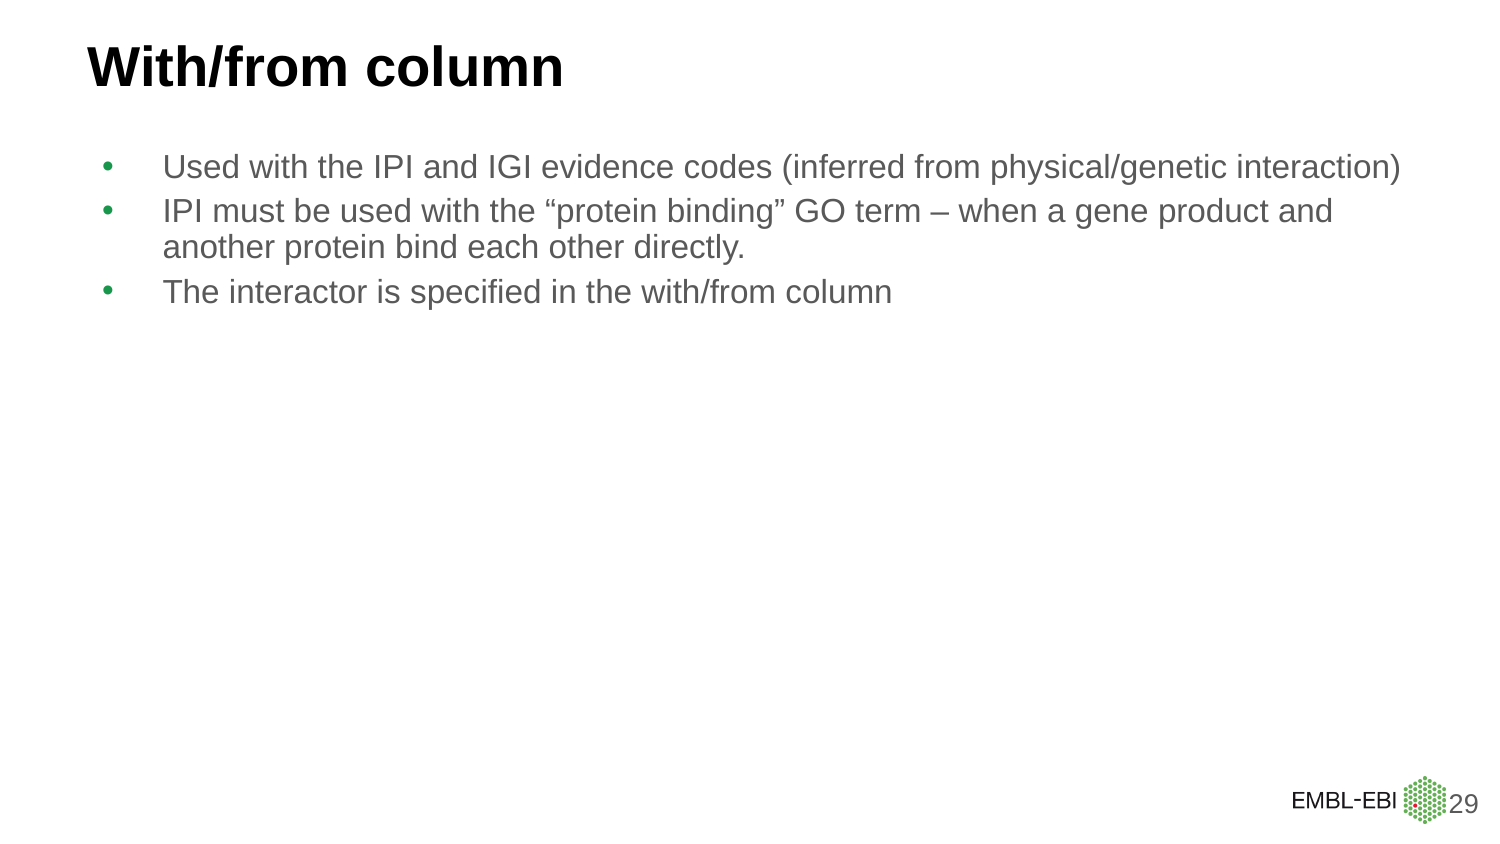

# With/from column
Used with the IPI and IGI evidence codes (inferred from physical/genetic interaction)
IPI must be used with the “protein binding” GO term – when a gene product and another protein bind each other directly.
The interactor is specified in the with/from column

29